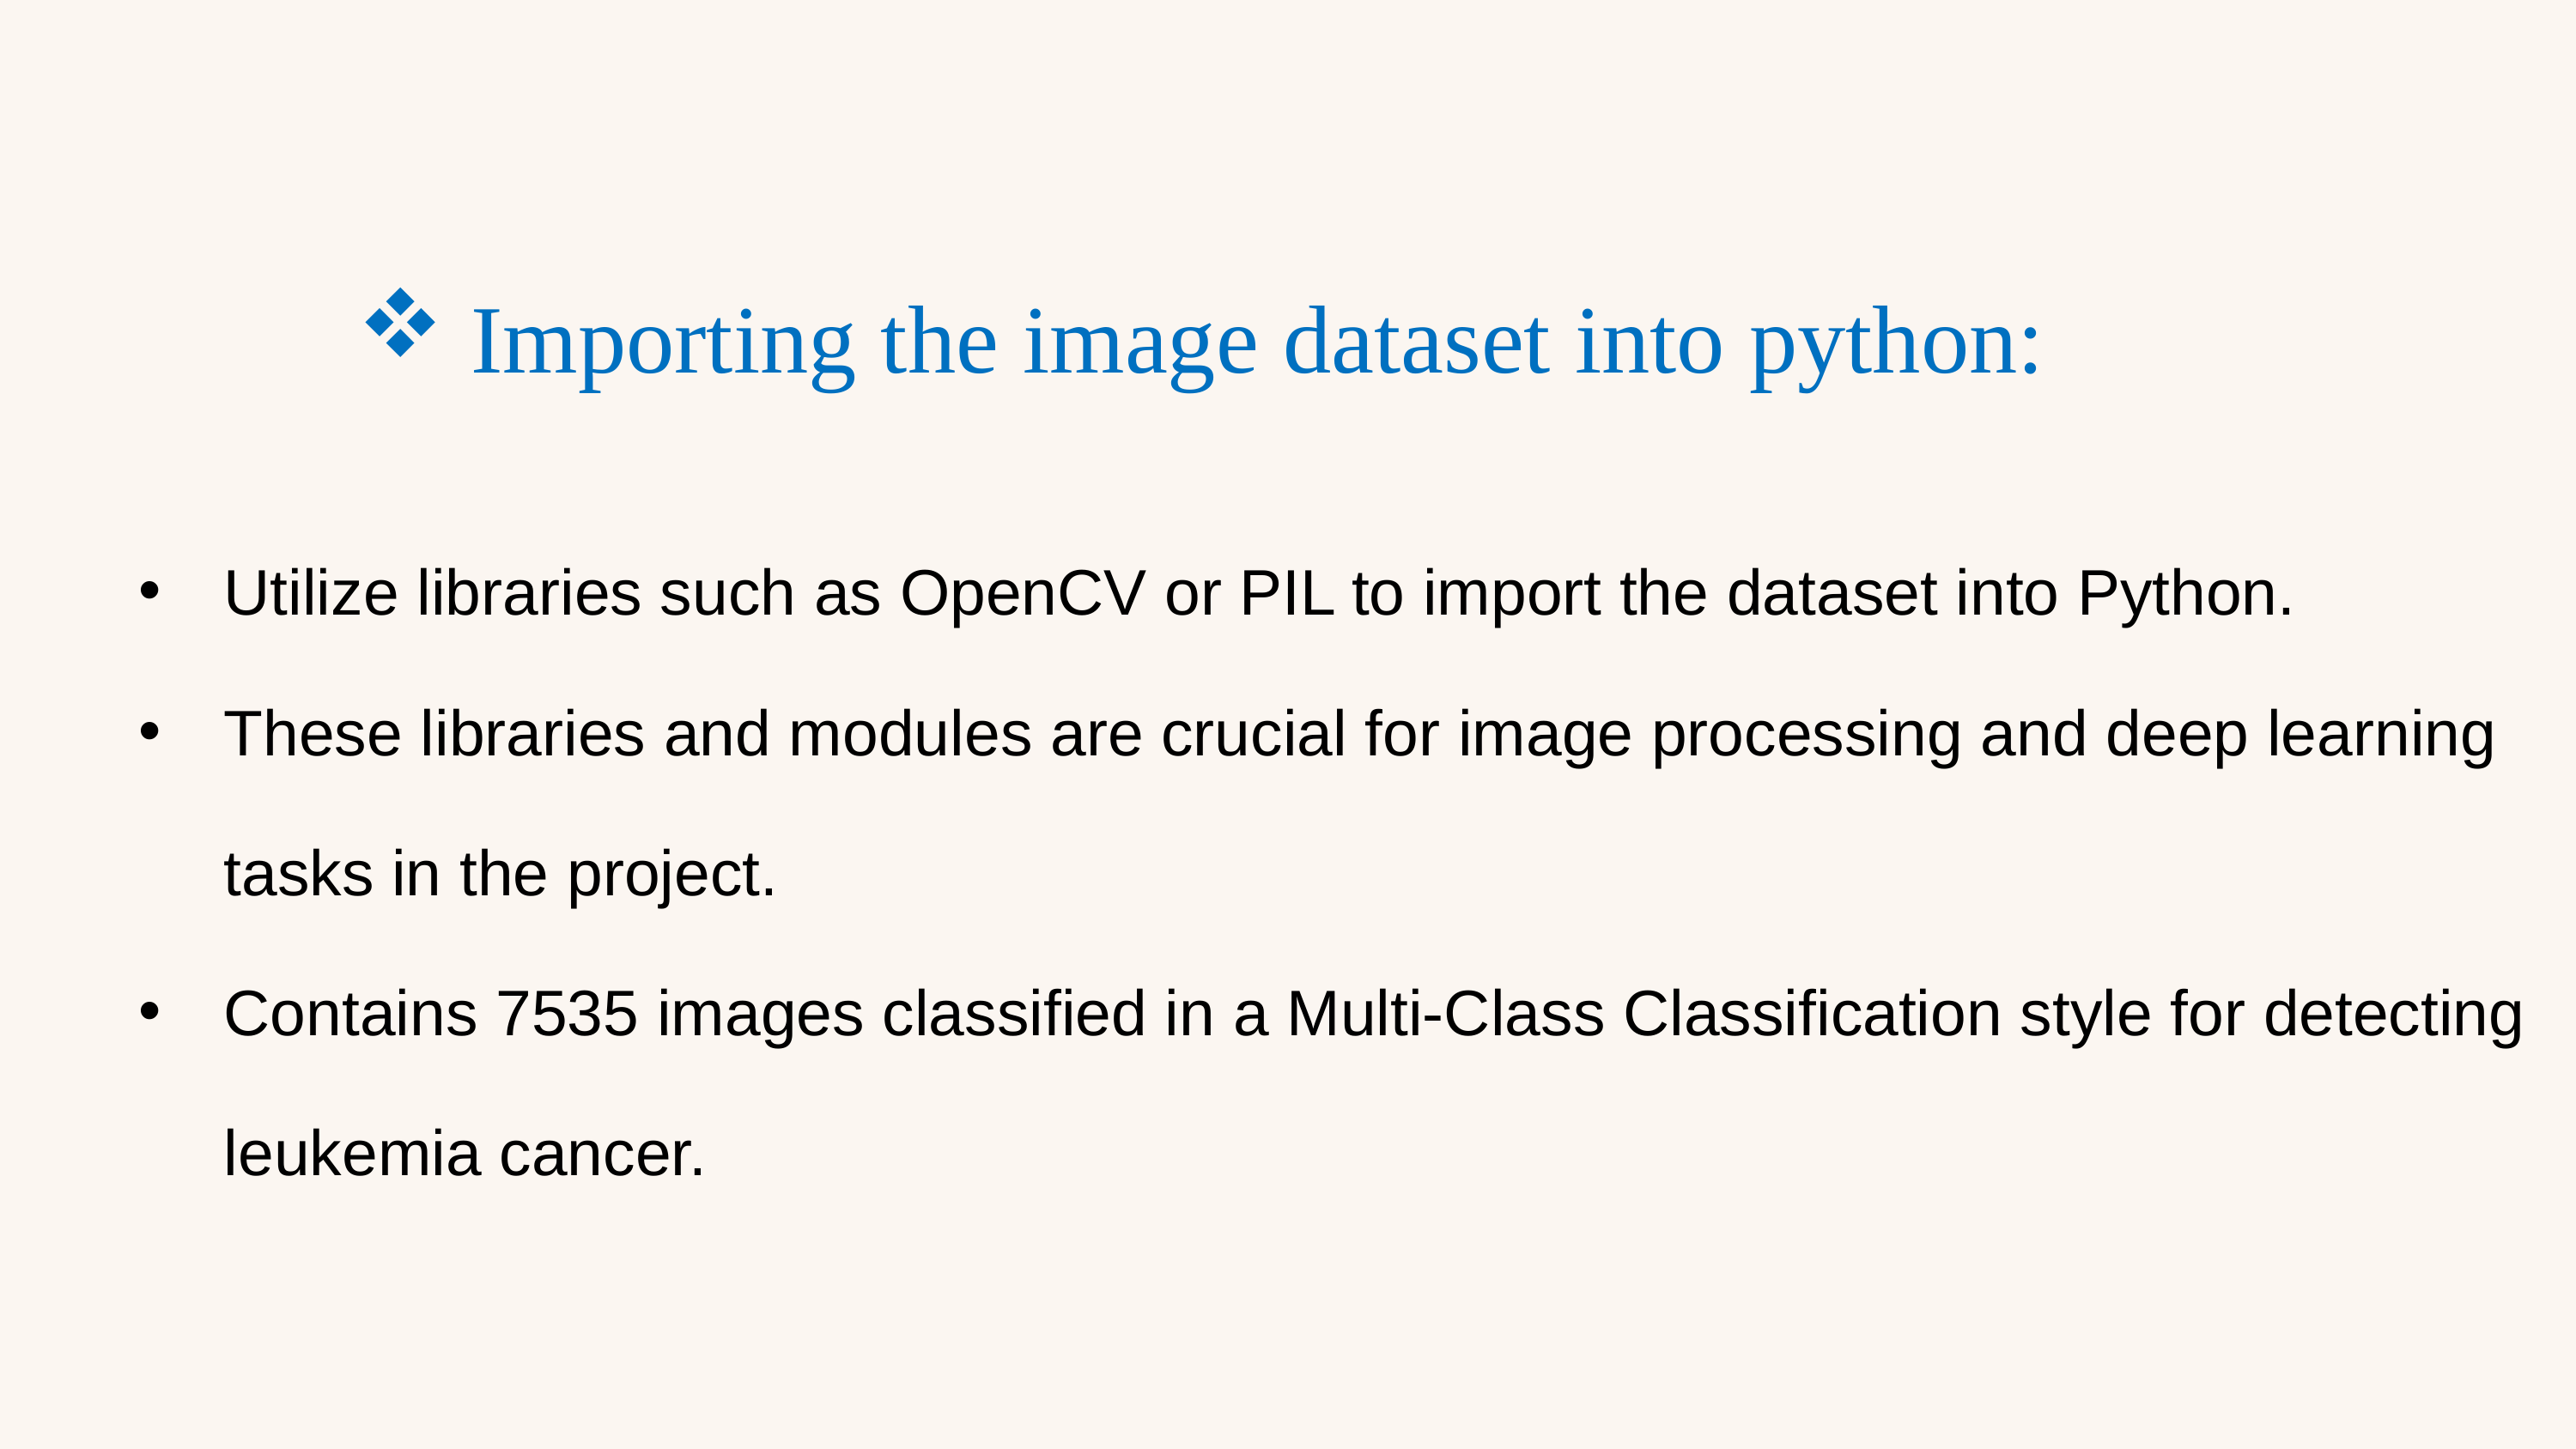

Importing the image dataset into python:

Utilize libraries such as OpenCV or PIL to import the dataset into Python.
These libraries and modules are crucial for image processing and deep learning tasks in the project.
Contains 7535 images classified in a Multi-Class Classification style for detecting leukemia cancer.